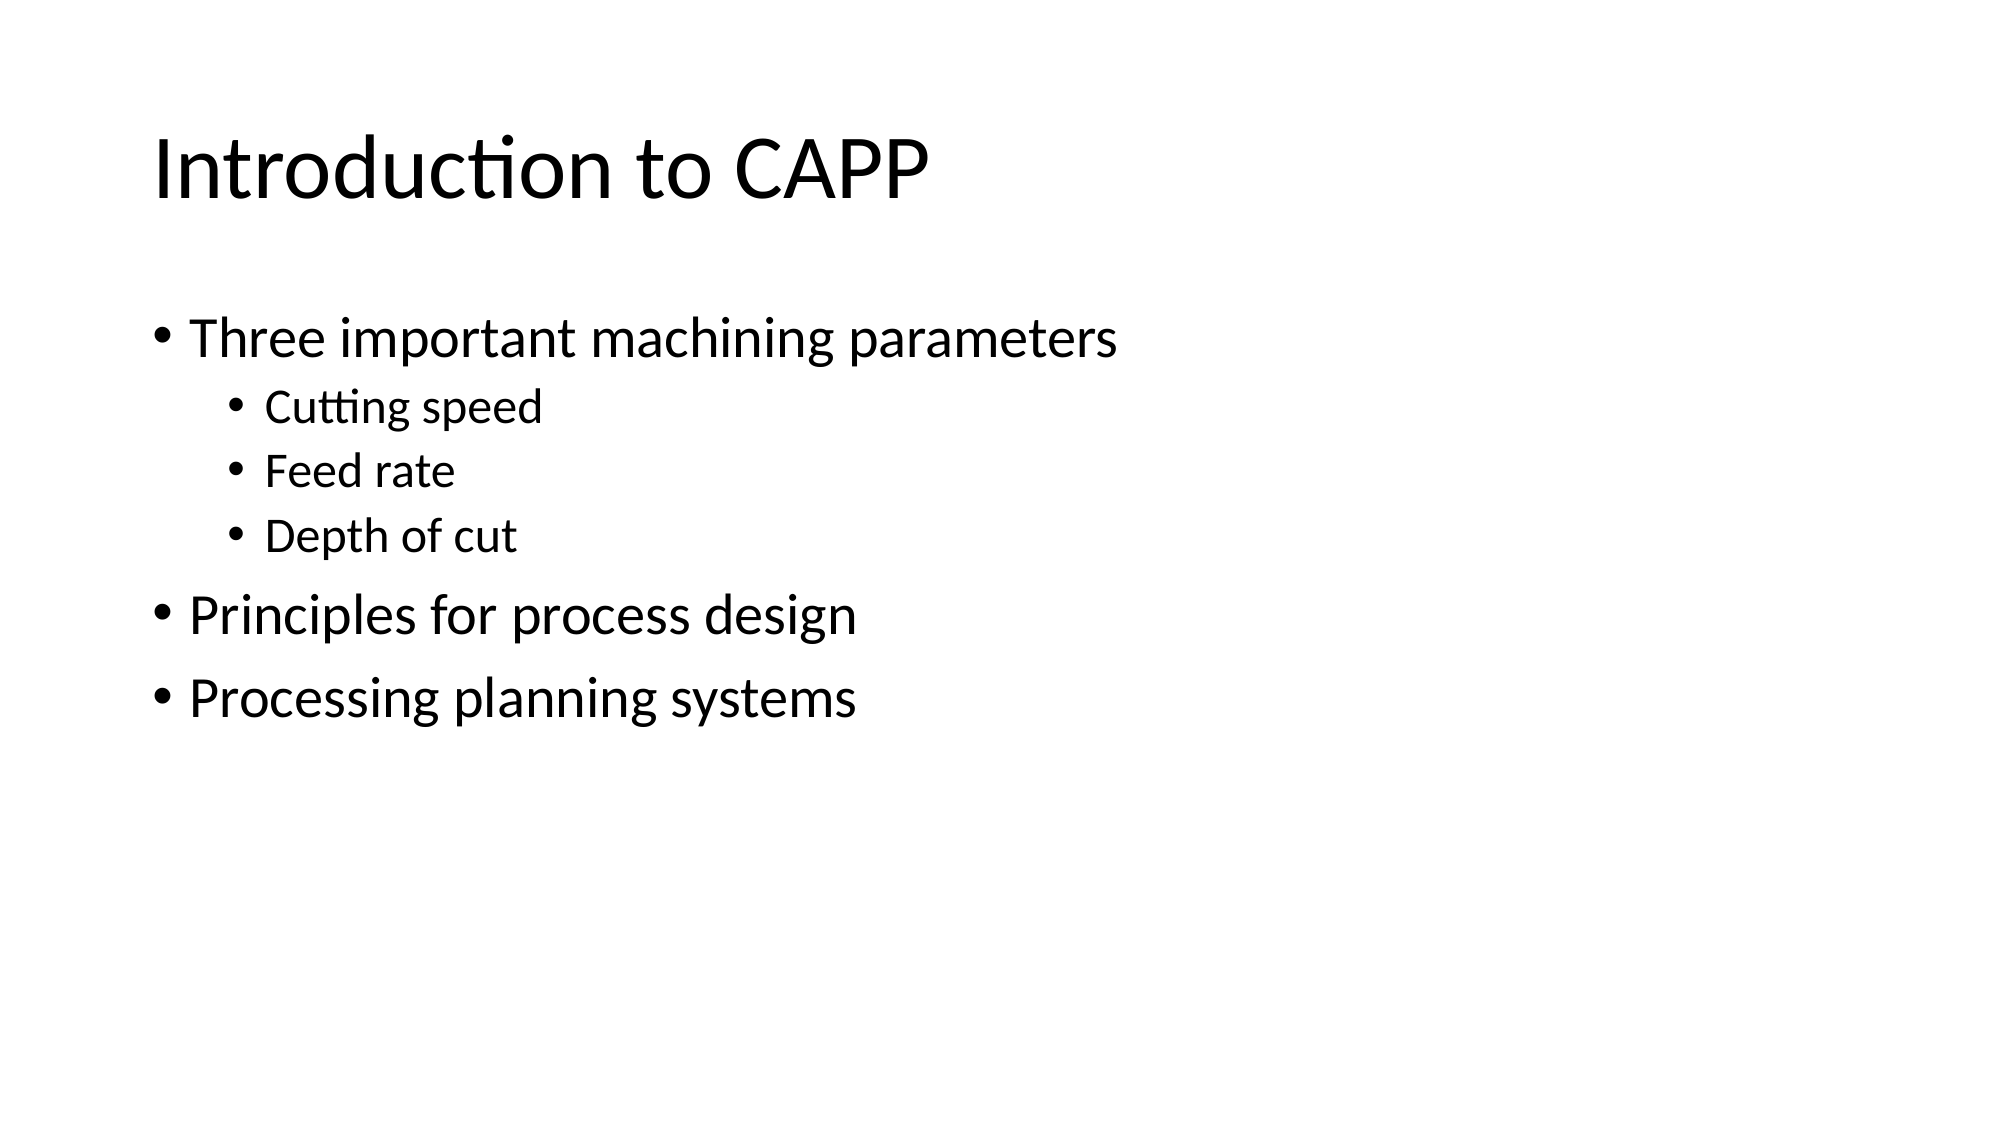

# Introduction to CAPP
Three important machining parameters
Cutting speed
Feed rate
Depth of cut
Principles for process design
Processing planning systems